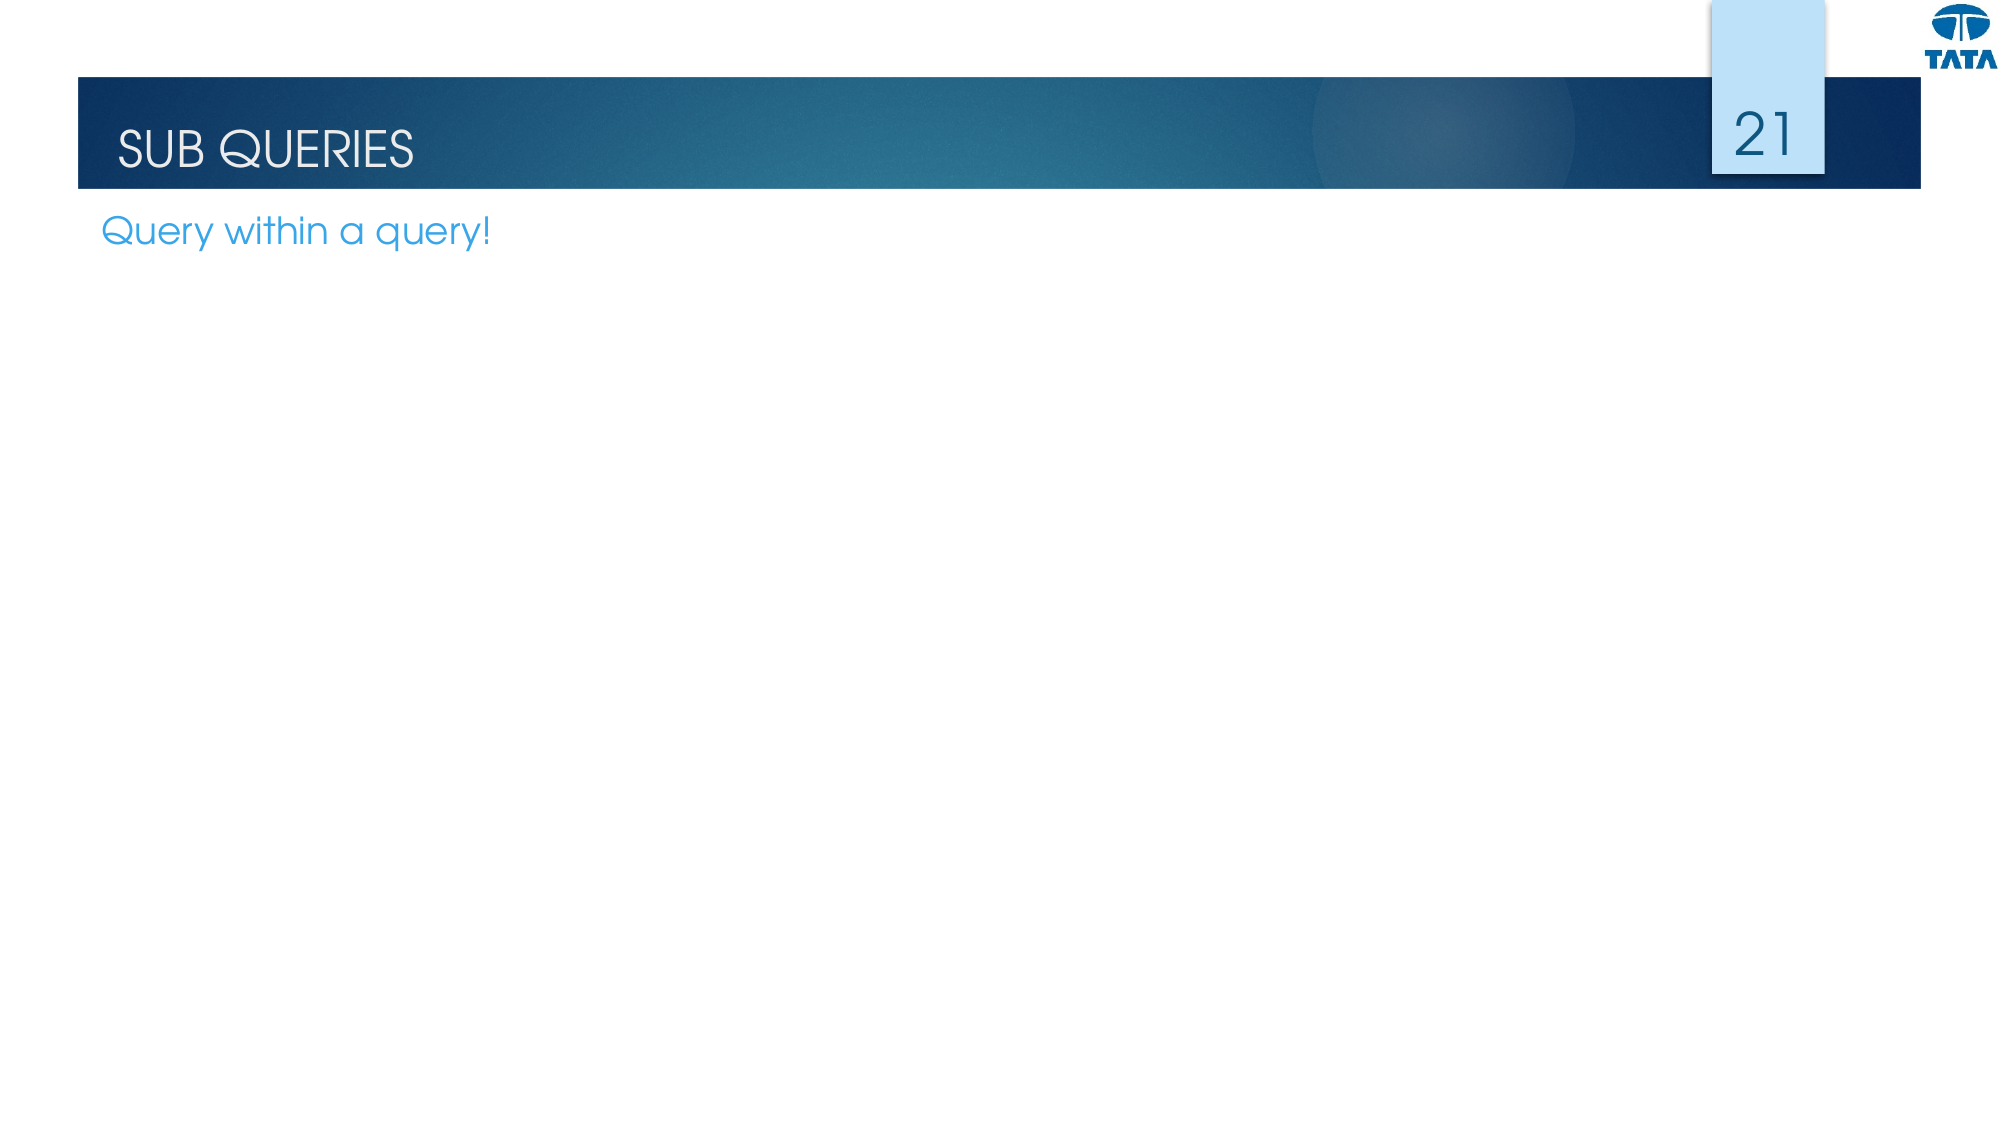

21
# SUB QUERIES
Query within a query!